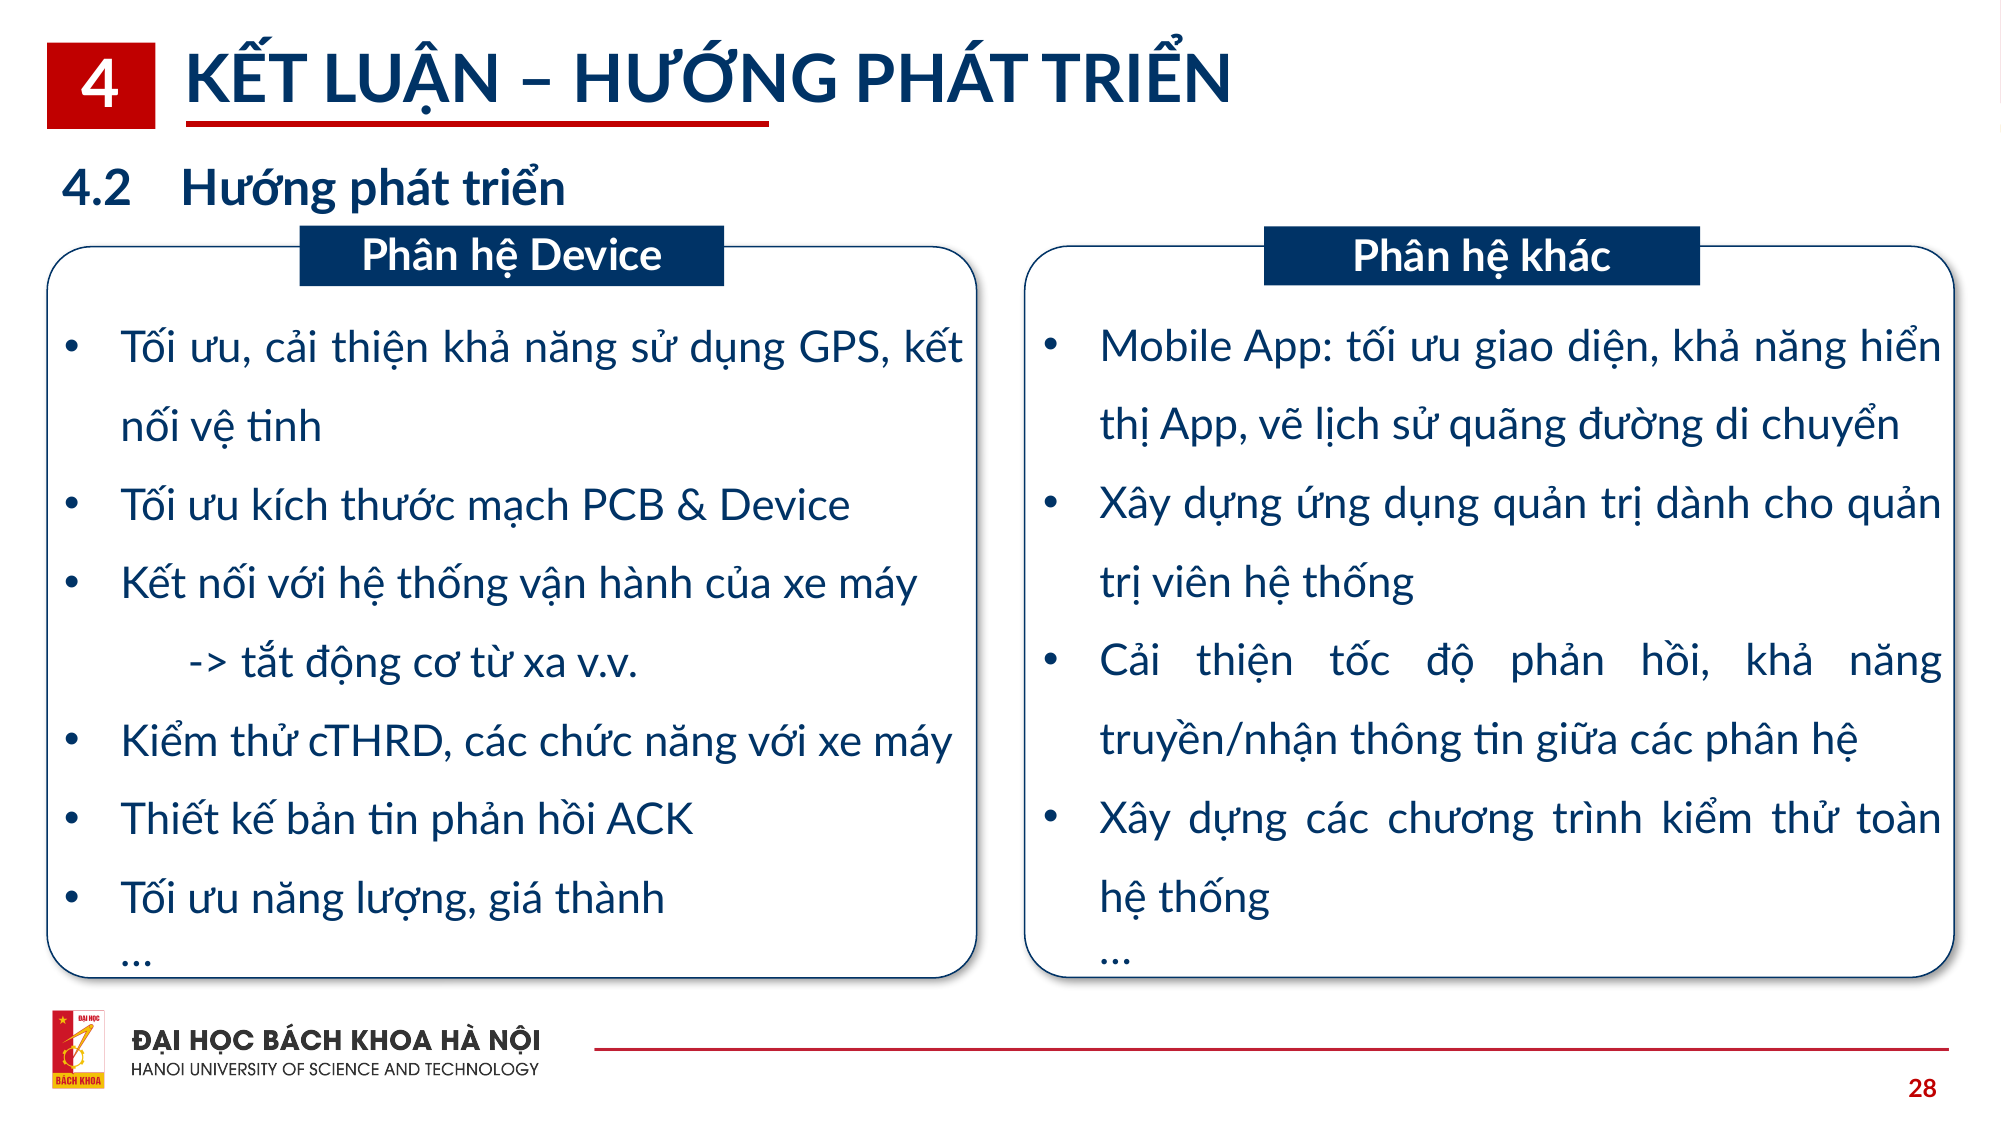

# 1. TỔNG QUAN ĐỀ TÀI
KẾT LUẬN – HƯỚNG PHÁT TRIỂN
4
4.2    Hướng phát triển
Phân hệ Device
Phân hệ khác

Mobile App: tối ưu giao diện, khả năng hiển thị App, vẽ lịch sử quãng đường di chuyển
Xây dựng ứng dụng quản trị dành cho quản trị viên hệ thống
Cải thiện tốc độ phản hồi, khả năng truyền/nhận thông tin giữa các phân hệ
Xây dựng các chương trình kiểm thử toàn hệ thống
     …
Tối ưu, cải thiện khả năng sử dụng GPS, kết nối vệ tinh
Tối ưu kích thước mạch PCB & Device
Kết nối với hệ thống vận hành của xe máy
           -> tắt động cơ từ xa v.v.
Kiểm thử cTHRD, các chức năng với xe máy
Thiết kế bản tin phản hồi ACK
Tối ưu năng lượng, giá thành
     …
28